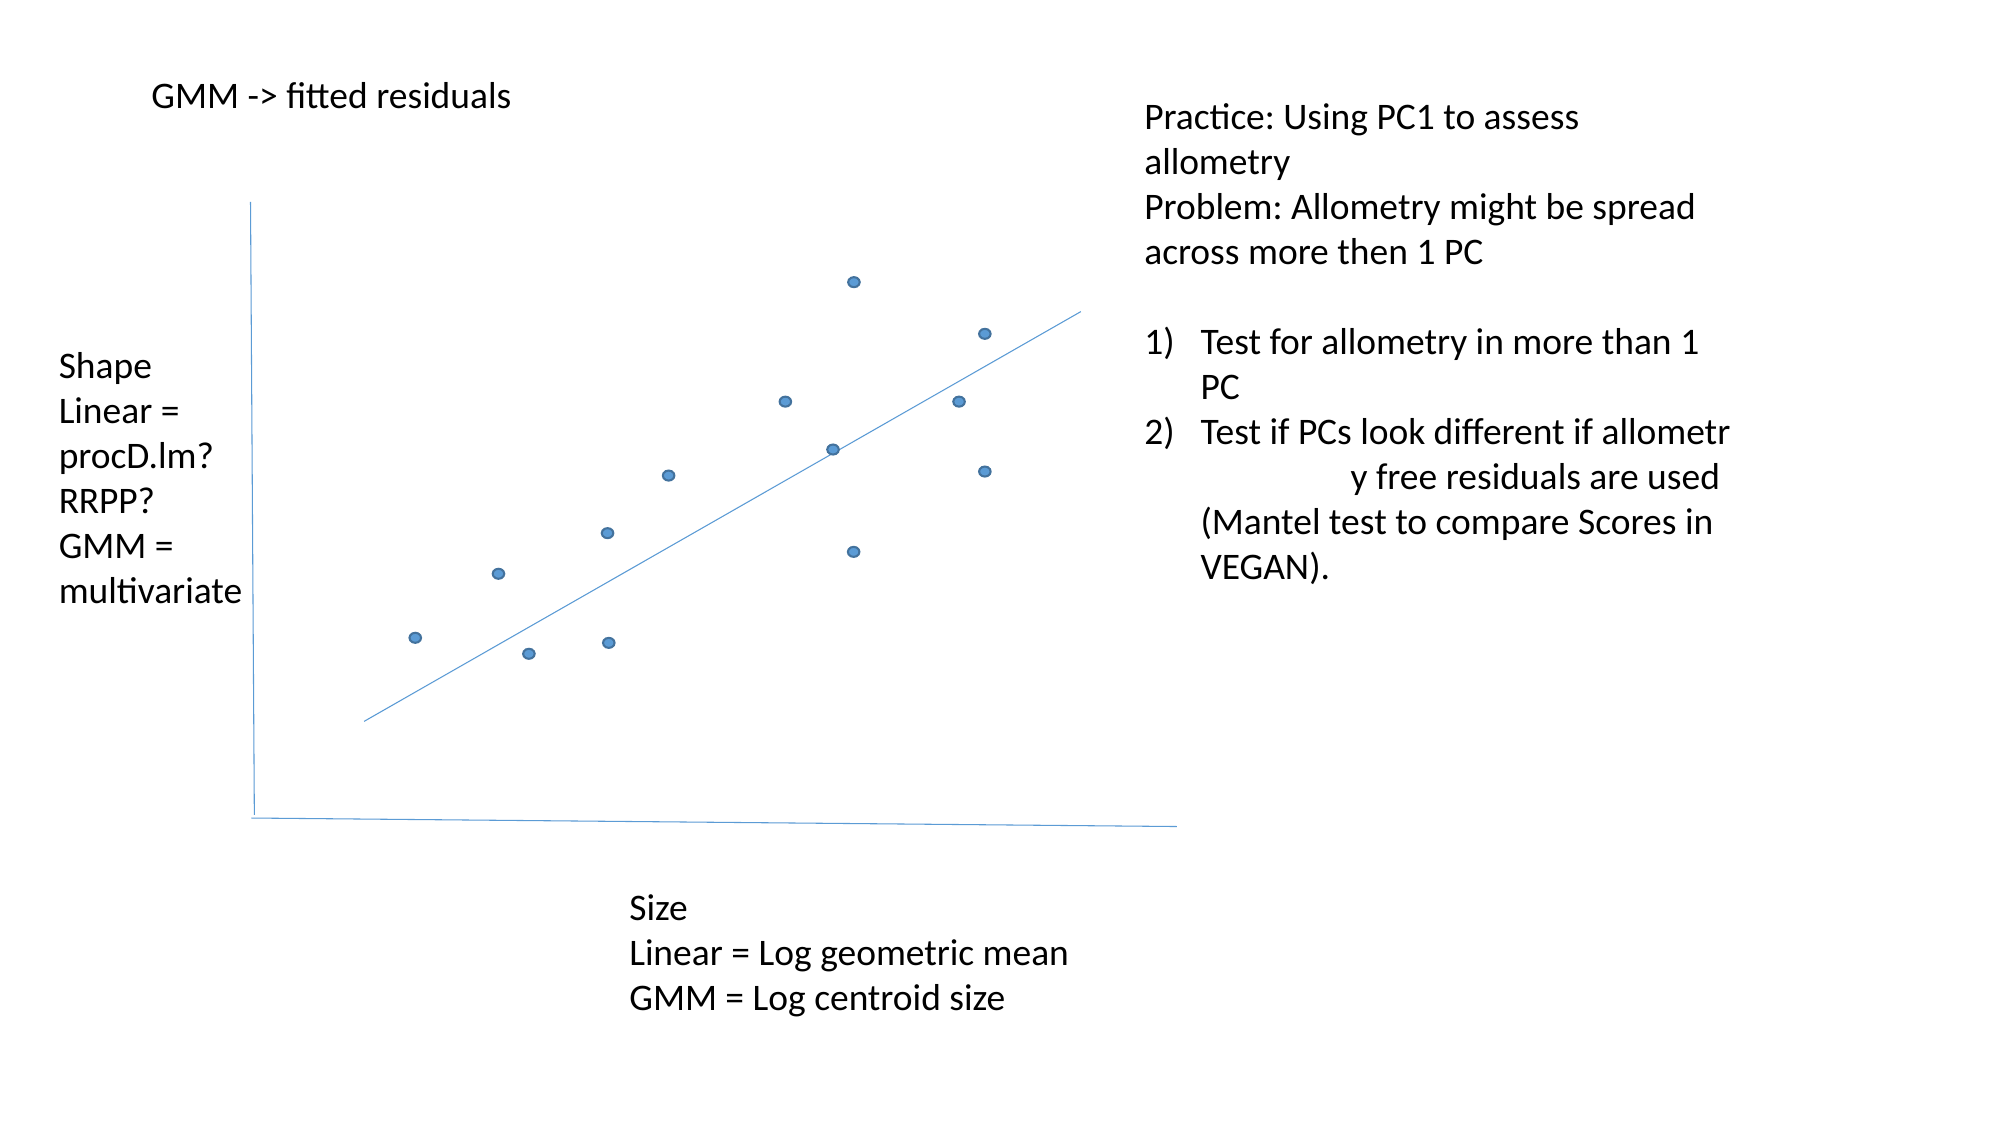

GMM -> fitted residuals
Practice: Using PC1 to assess allometry
Problem: Allometry might be spread across more then 1 PC

Test for allometry in more than 1 PC
Test if PCs look different if allometr	y free residuals are used (Mantel test to compare Scores in VEGAN).

Shape
Linear =
procD.lm? RRPP?
GMM = multivariate

Size
Linear = Log geometric mean
GMM = Log centroid size